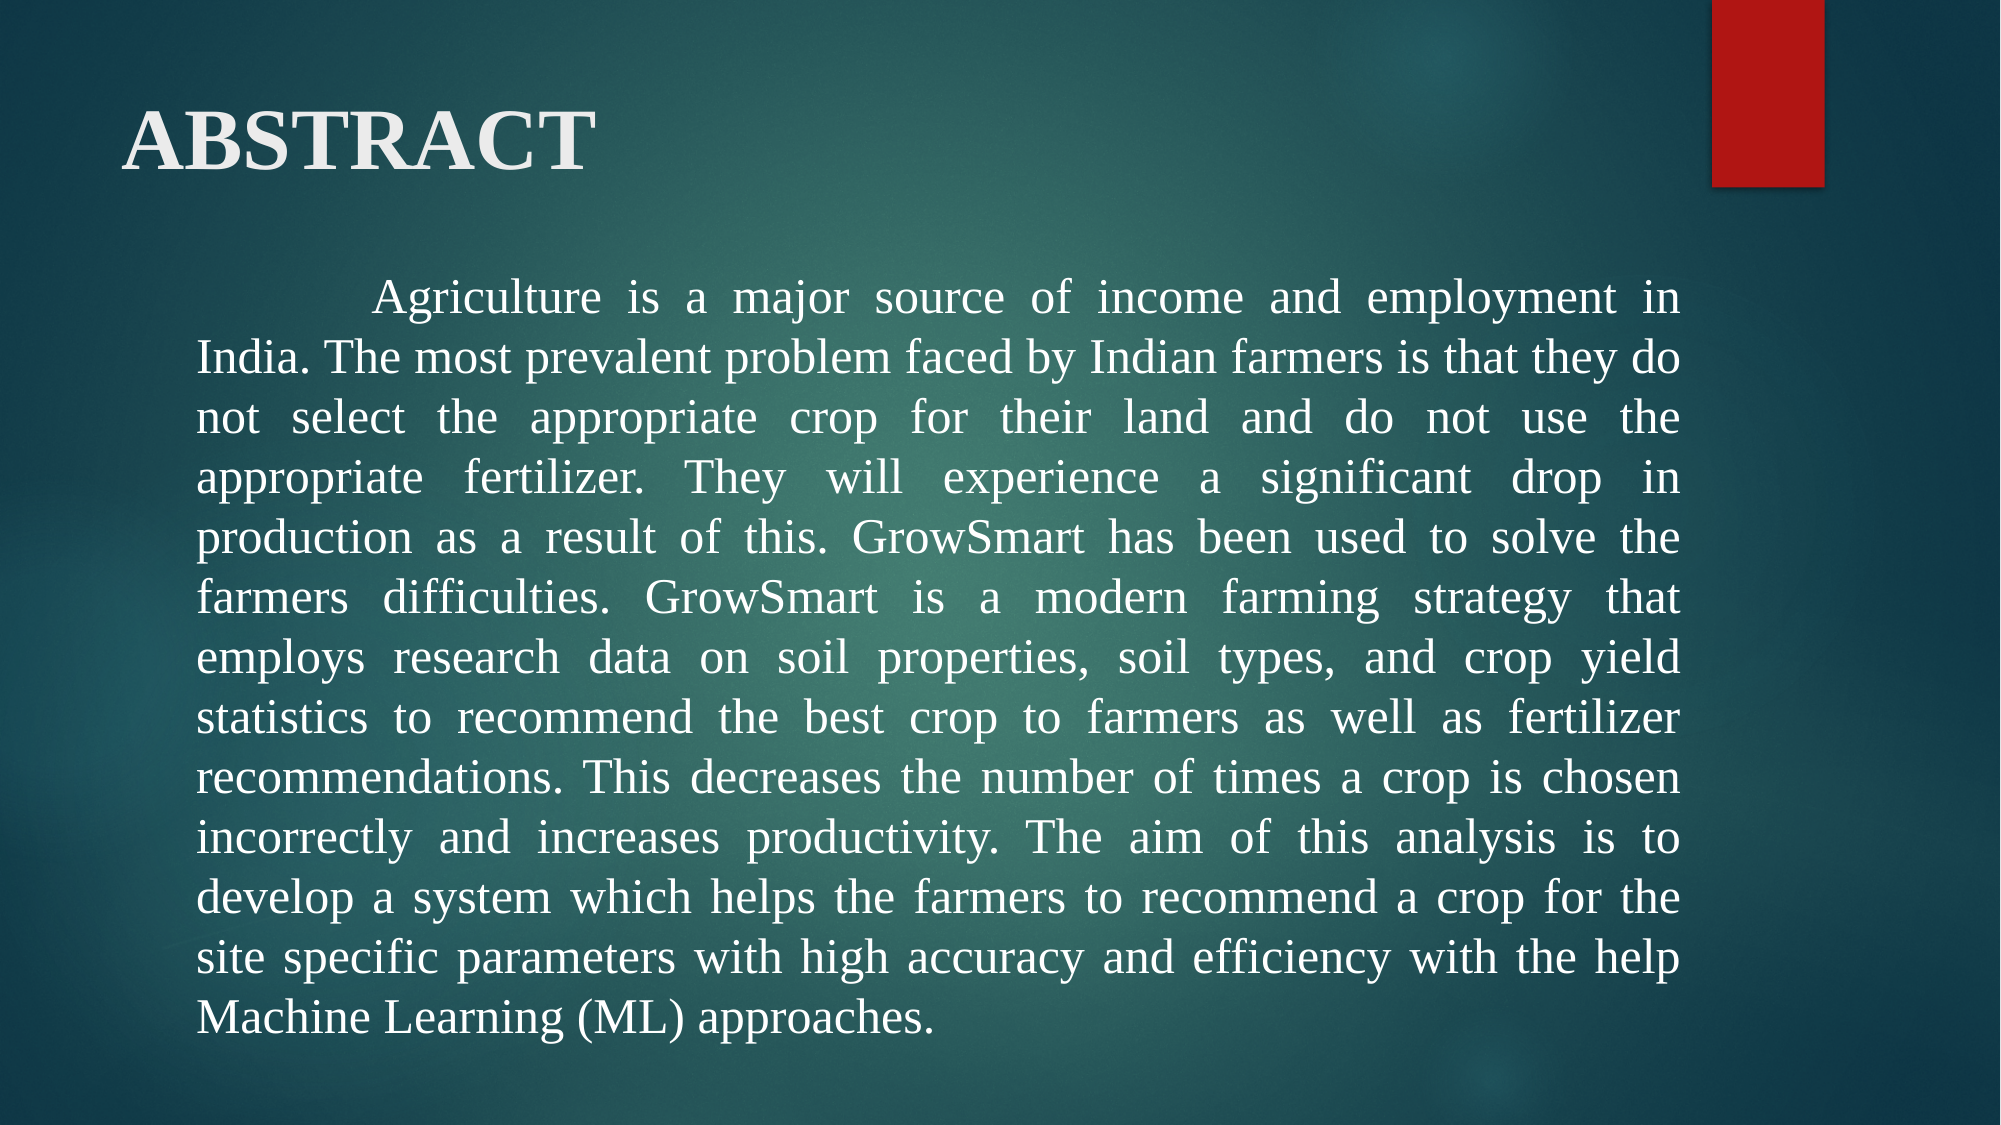

# ABSTRACT
	 Agriculture is a major source of income and employment in India. The most prevalent problem faced by Indian farmers is that they do not select the appropriate crop for their land and do not use the appropriate fertilizer. They will experience a significant drop in production as a result of this. GrowSmart has been used to solve the farmers difficulties. GrowSmart is a modern farming strategy that employs research data on soil properties, soil types, and crop yield statistics to recommend the best crop to farmers as well as fertilizer recommendations. This decreases the number of times a crop is chosen incorrectly and increases productivity. The aim of this analysis is to develop a system which helps the farmers to recommend a crop for the site specific parameters with high accuracy and efficiency with the help Machine Learning (ML) approaches.